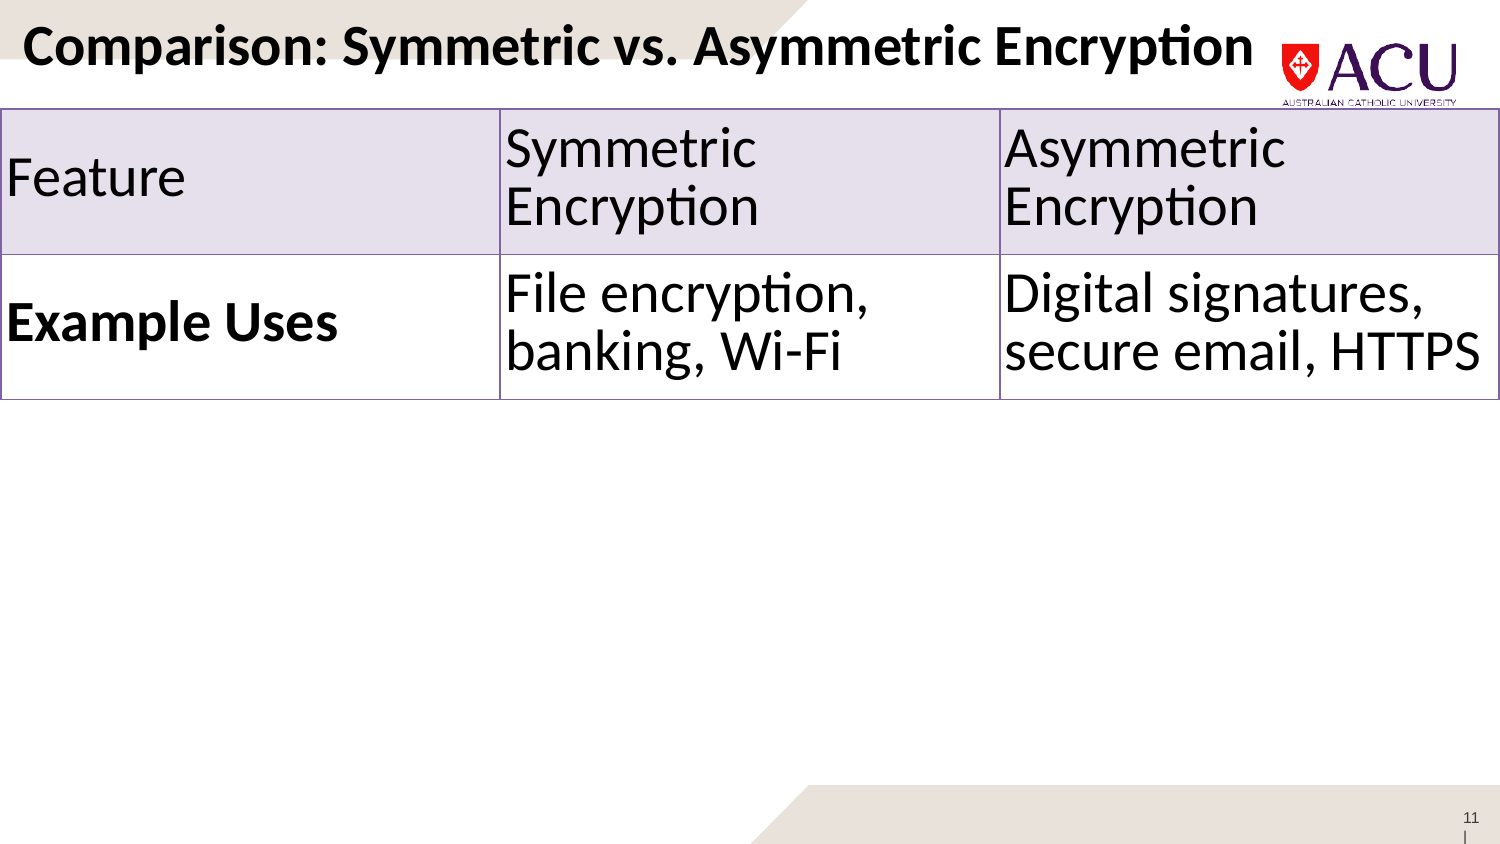

Comparison: Symmetric vs. Asymmetric Encryption
| Feature | Symmetric Encryption | Asymmetric Encryption |
| --- | --- | --- |
| Example Uses | File encryption, banking, Wi-Fi | Digital signatures, secure email, HTTPS |
11 |